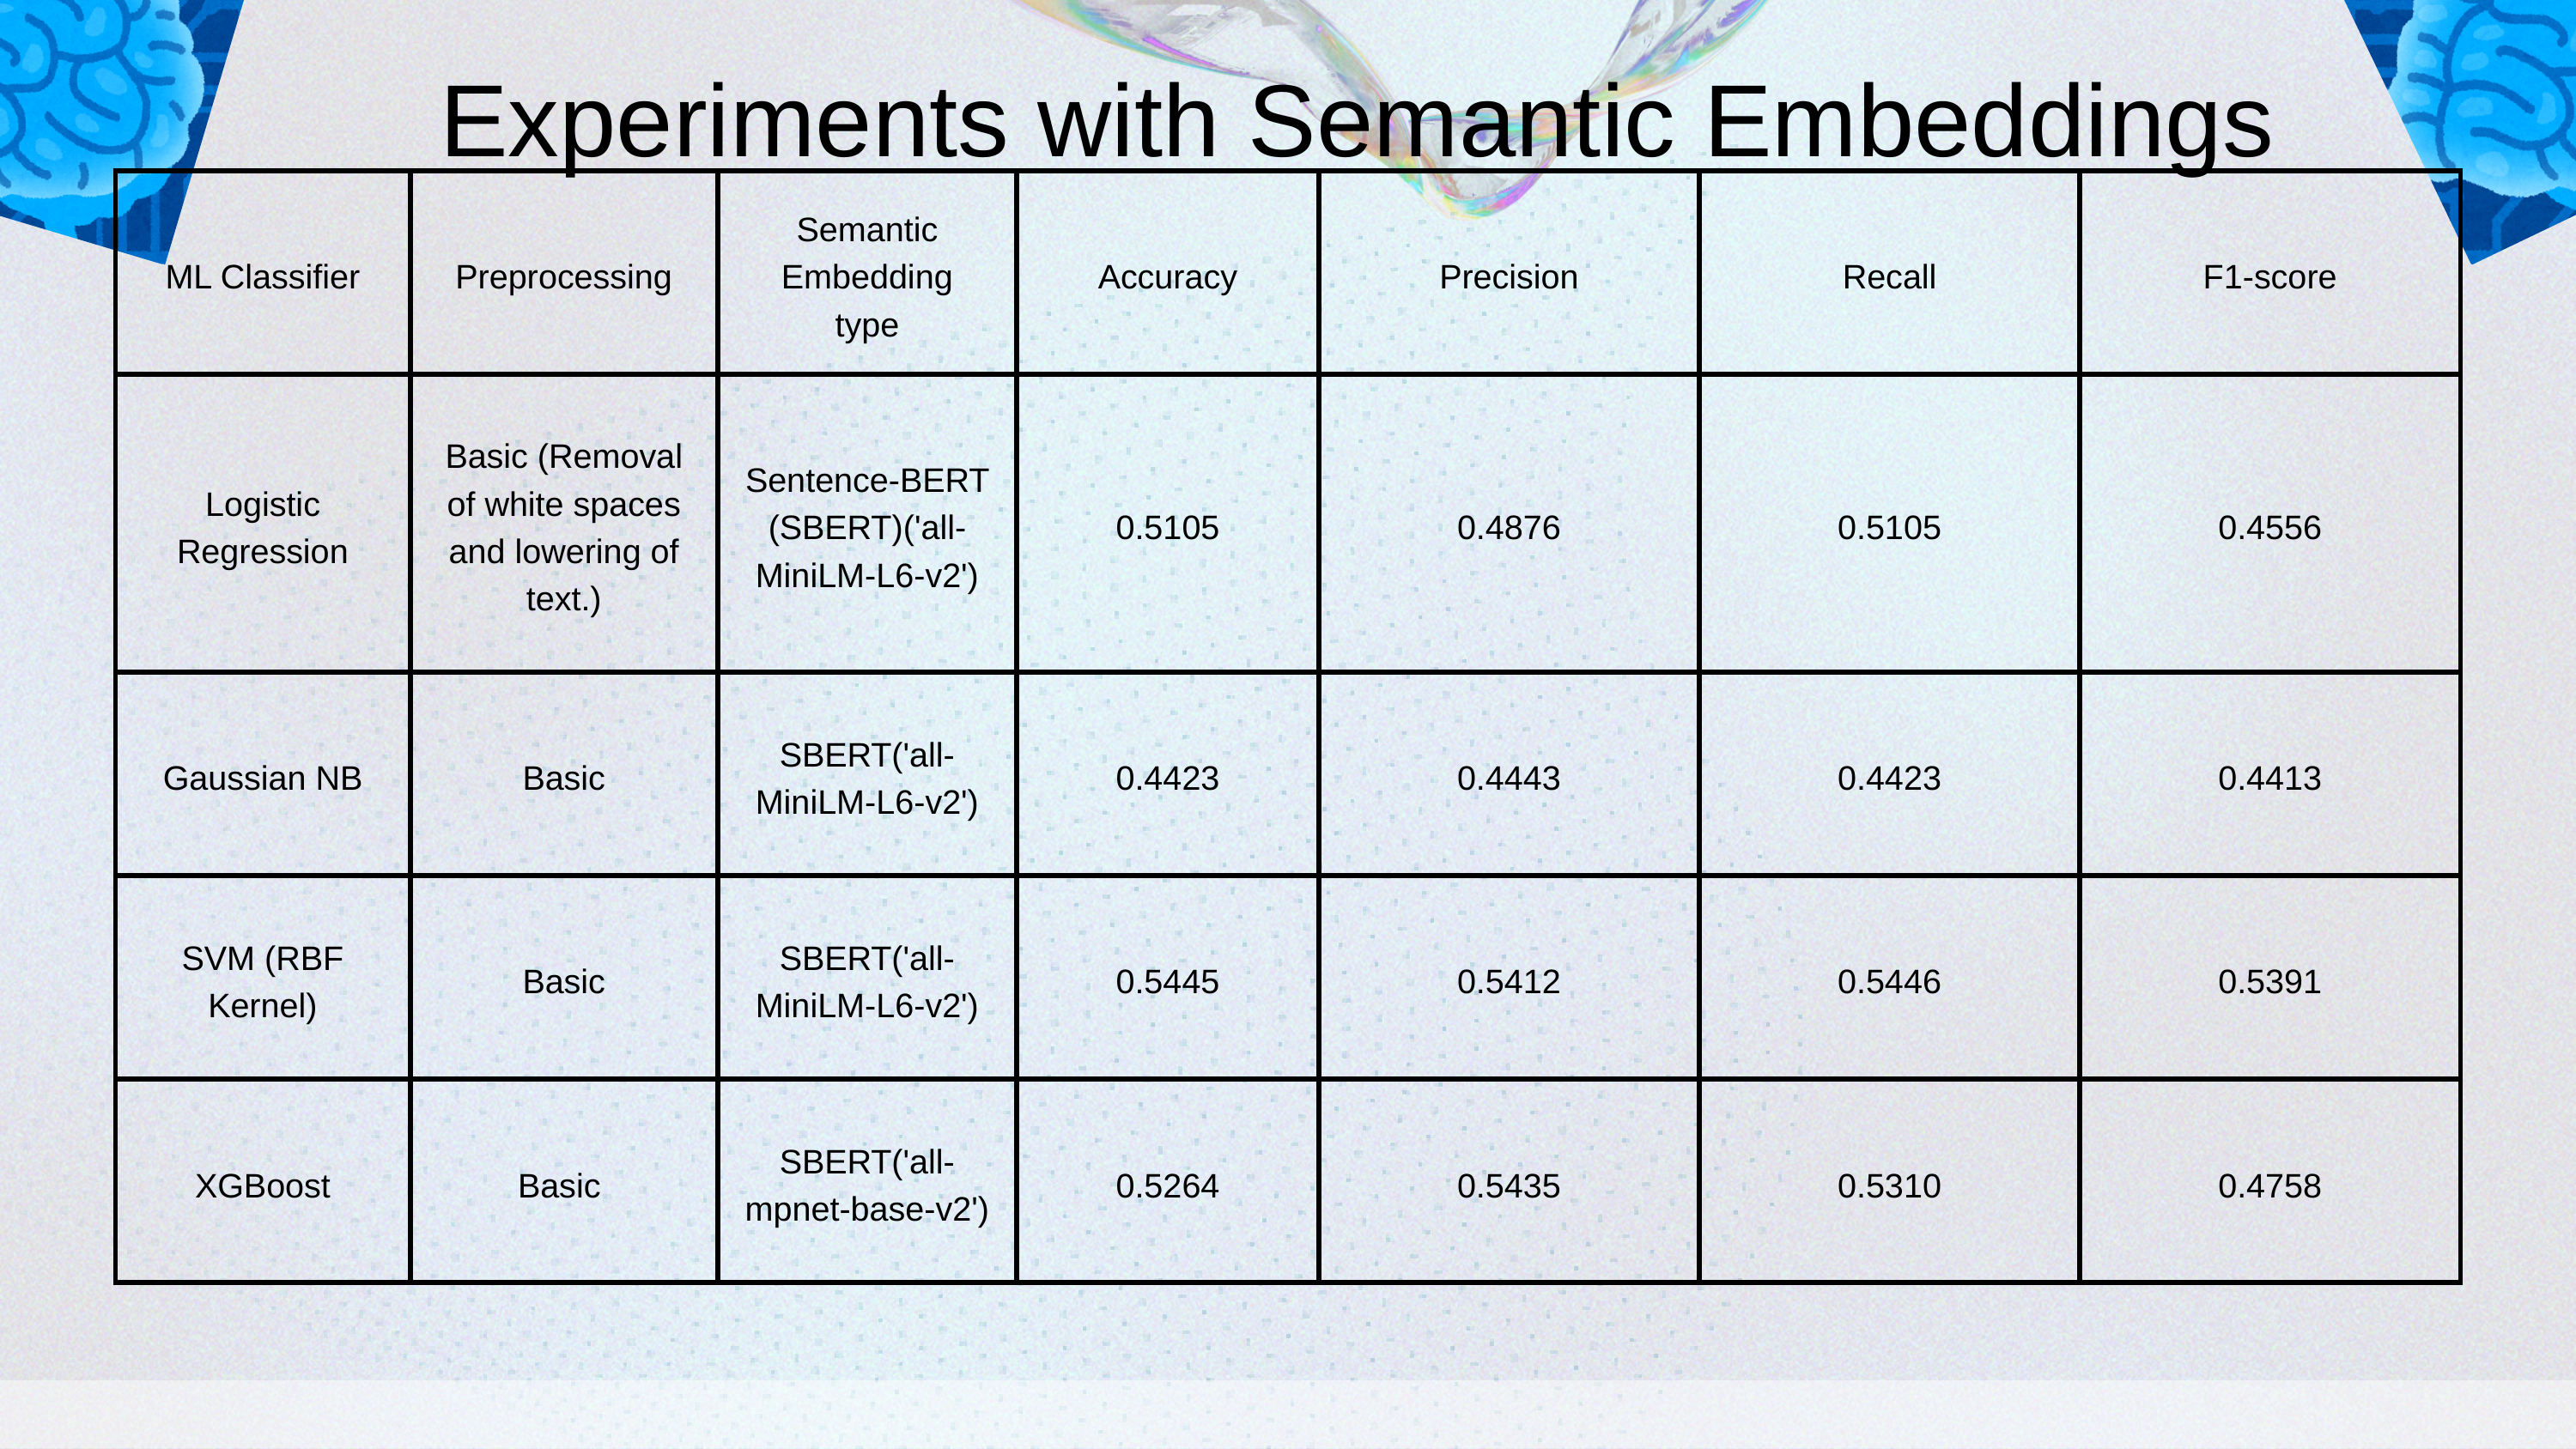

Experiments with Semantic Embeddings

| ML Classifier | Preprocessing | Semantic Embedding type | Accuracy | Precision | Recall | F1-score |
| --- | --- | --- | --- | --- | --- | --- |
| Logistic Regression | Basic (Removal of white spaces and lowering of text.) | Sentence-BERT (SBERT)('all-MiniLM-L6-v2') | 0.5105 | 0.4876 | 0.5105 | 0.4556 |
| Gaussian NB | Basic | SBERT('all-MiniLM-L6-v2') | 0.4423 | 0.4443 | 0.4423 | 0.4413 |
| SVM (RBF Kernel) | Basic | SBERT('all-MiniLM-L6-v2') | 0.5445 | 0.5412 | 0.5446 | 0.5391 |
| XGBoost | Basic | SBERT('all-mpnet-base-v2') | 0.5264 | 0.5435 | 0.5310 | 0.4758 |